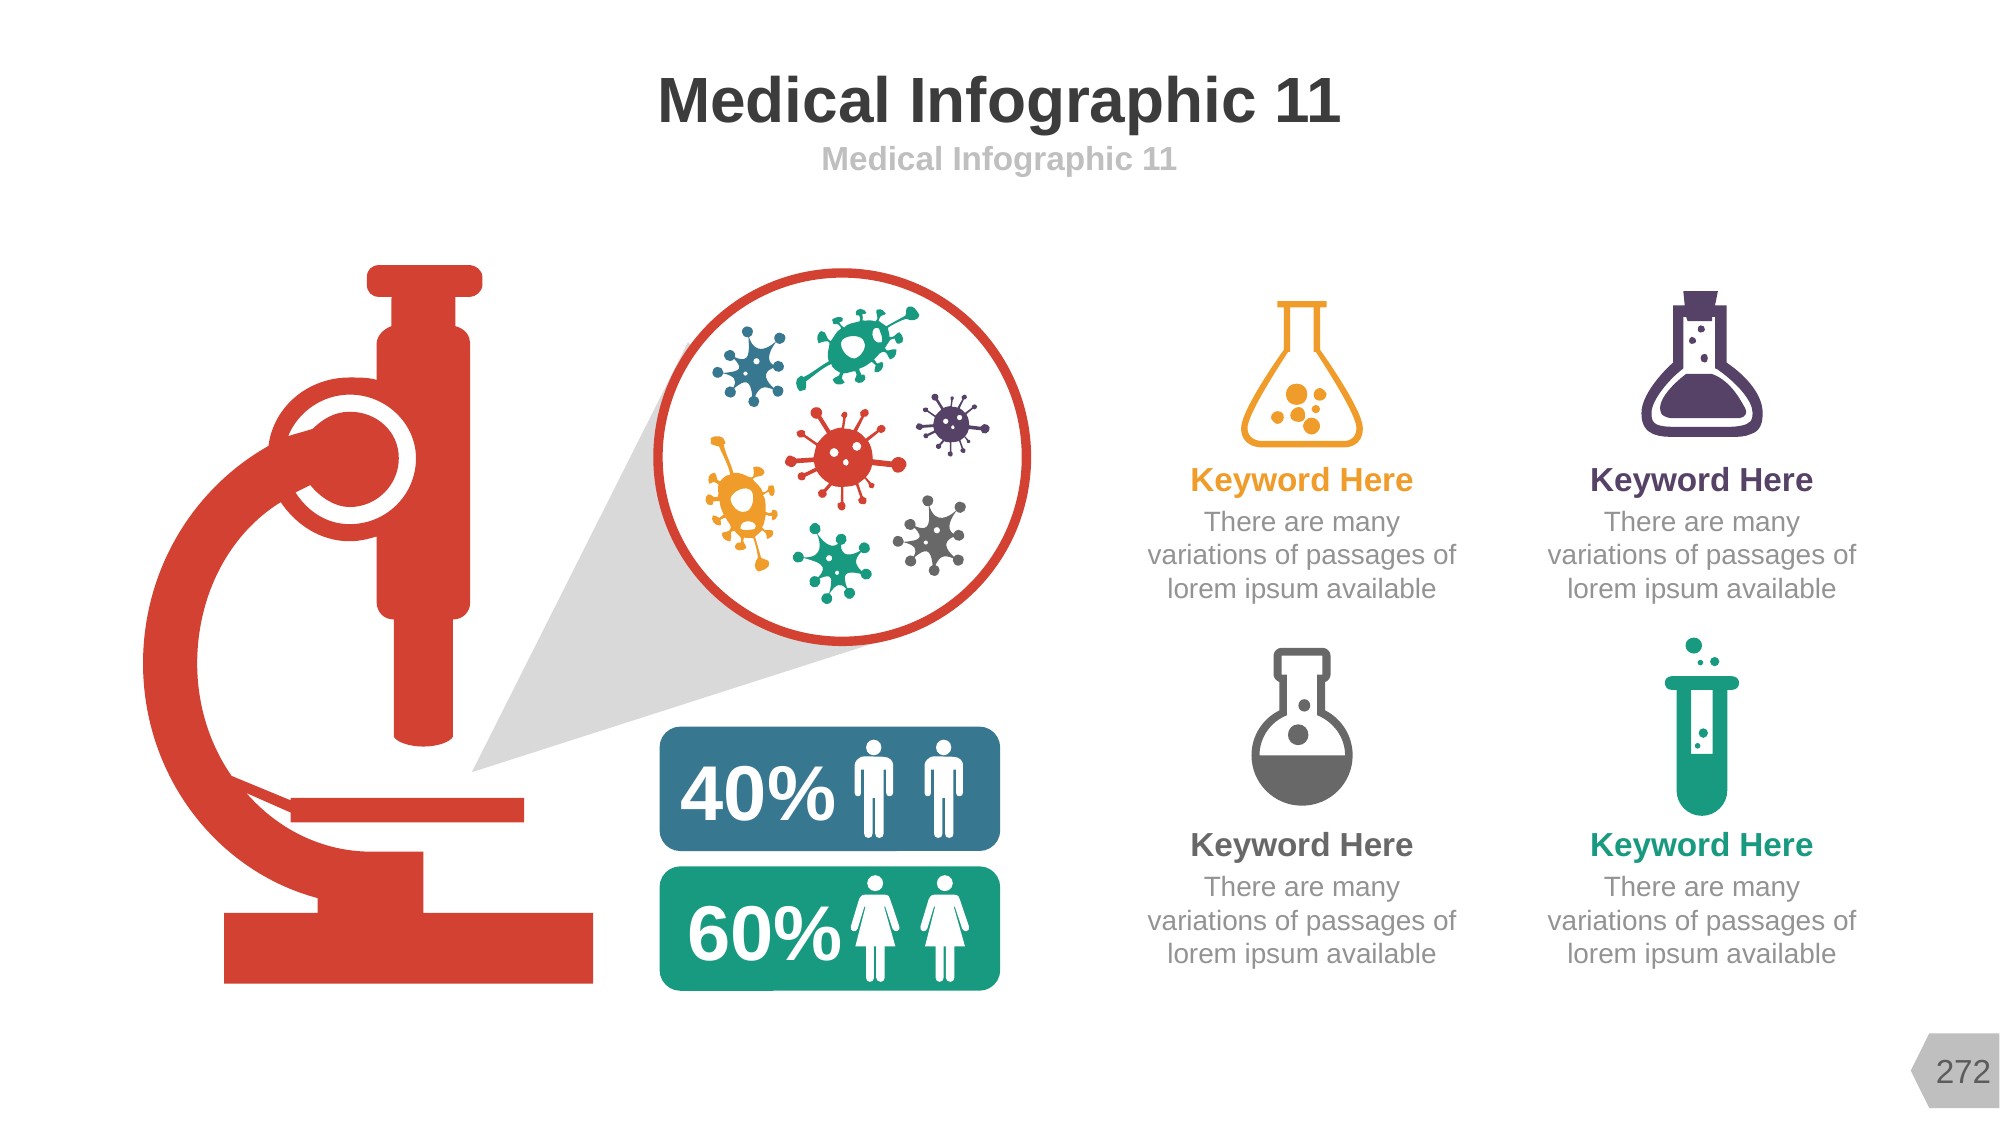

# Medical Infographic 11
Medical Infographic 11

Keyword Here
There are many variations of passages of lorem ipsum available
Keyword Here
There are many variations of passages of lorem ipsum available

40%
Keyword Here
There are many variations of passages of lorem ipsum available
Keyword Here
There are many variations of passages of lorem ipsum available

60%